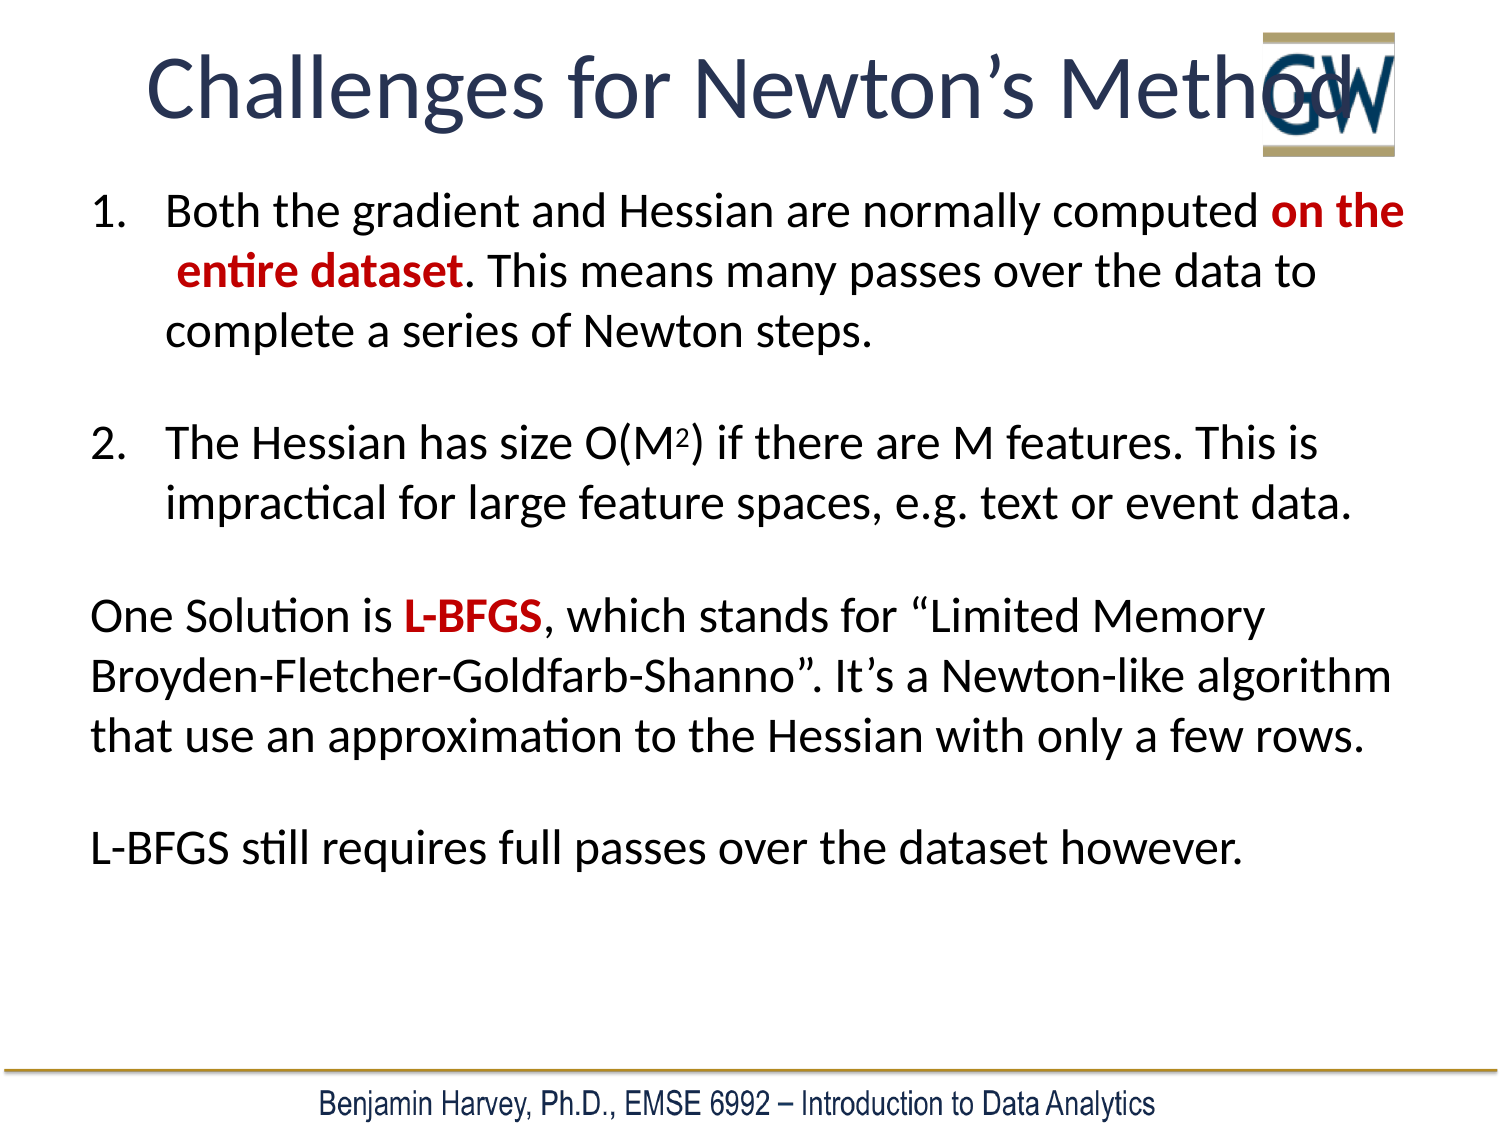

# Challenges for Newton’s Method
Both the gradient and Hessian are normally computed on the  entire dataset. This means many passes over the data to  complete a series of Newton steps.

The Hessian has size O(M2) if there are M features. This is  impractical for large feature spaces, e.g. text or event data.

One Solution is L-BFGS, which stands for “Limited Memory  Broyden-Fletcher-Goldfarb-Shanno”. It’s a Newton-like algorithm  that use an approximation to the Hessian with only a few rows.

L-BFGS still requires full passes over the dataset however.